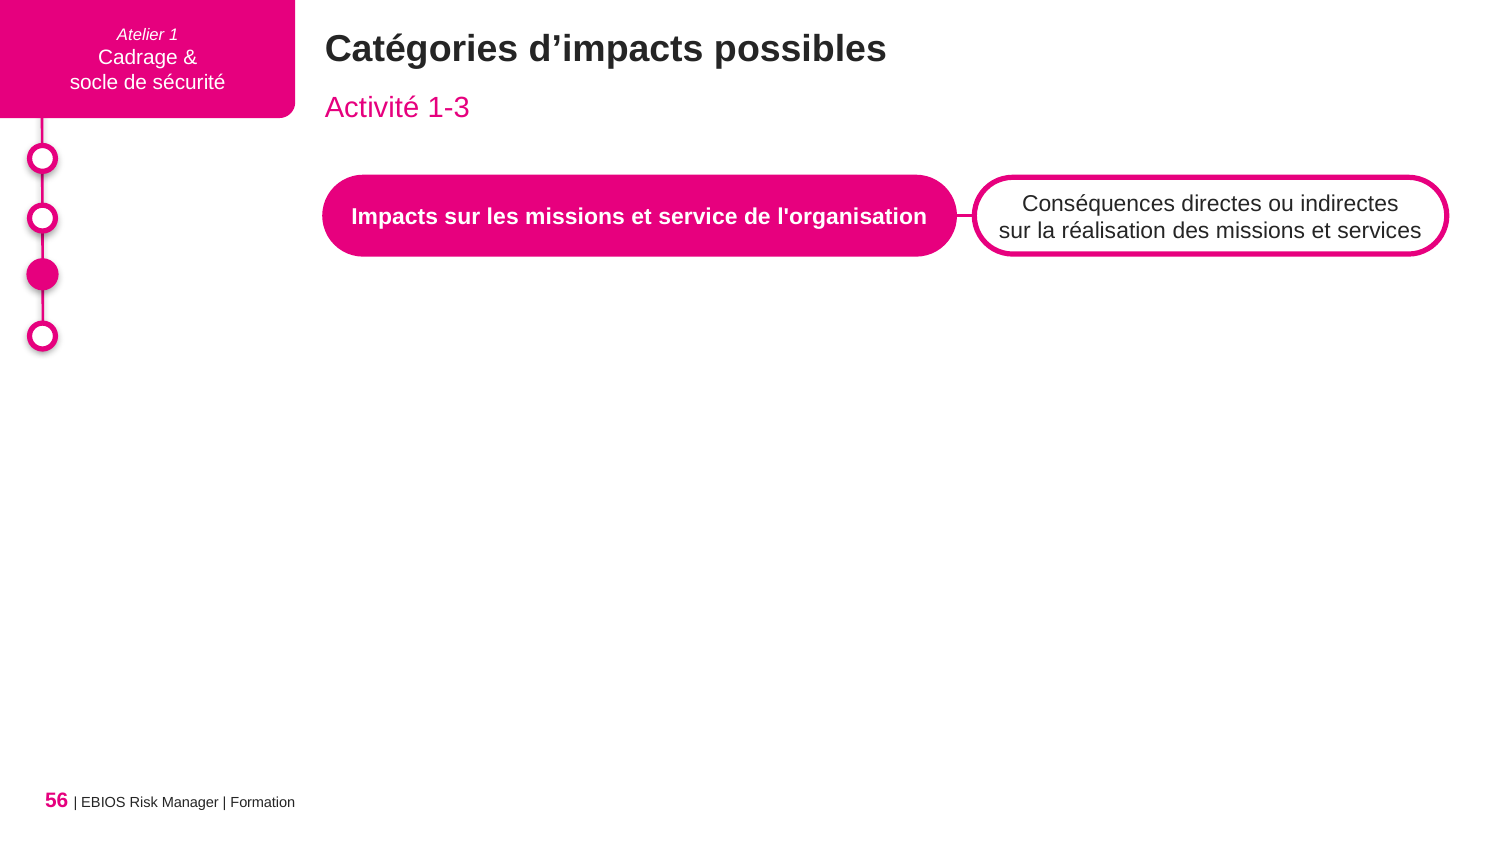

Catégories d’impacts possibles
Activité 1-3
Impacts sur les missions et service de l'organisation
Conséquences directes ou indirectes
sur la réalisation des missions et services